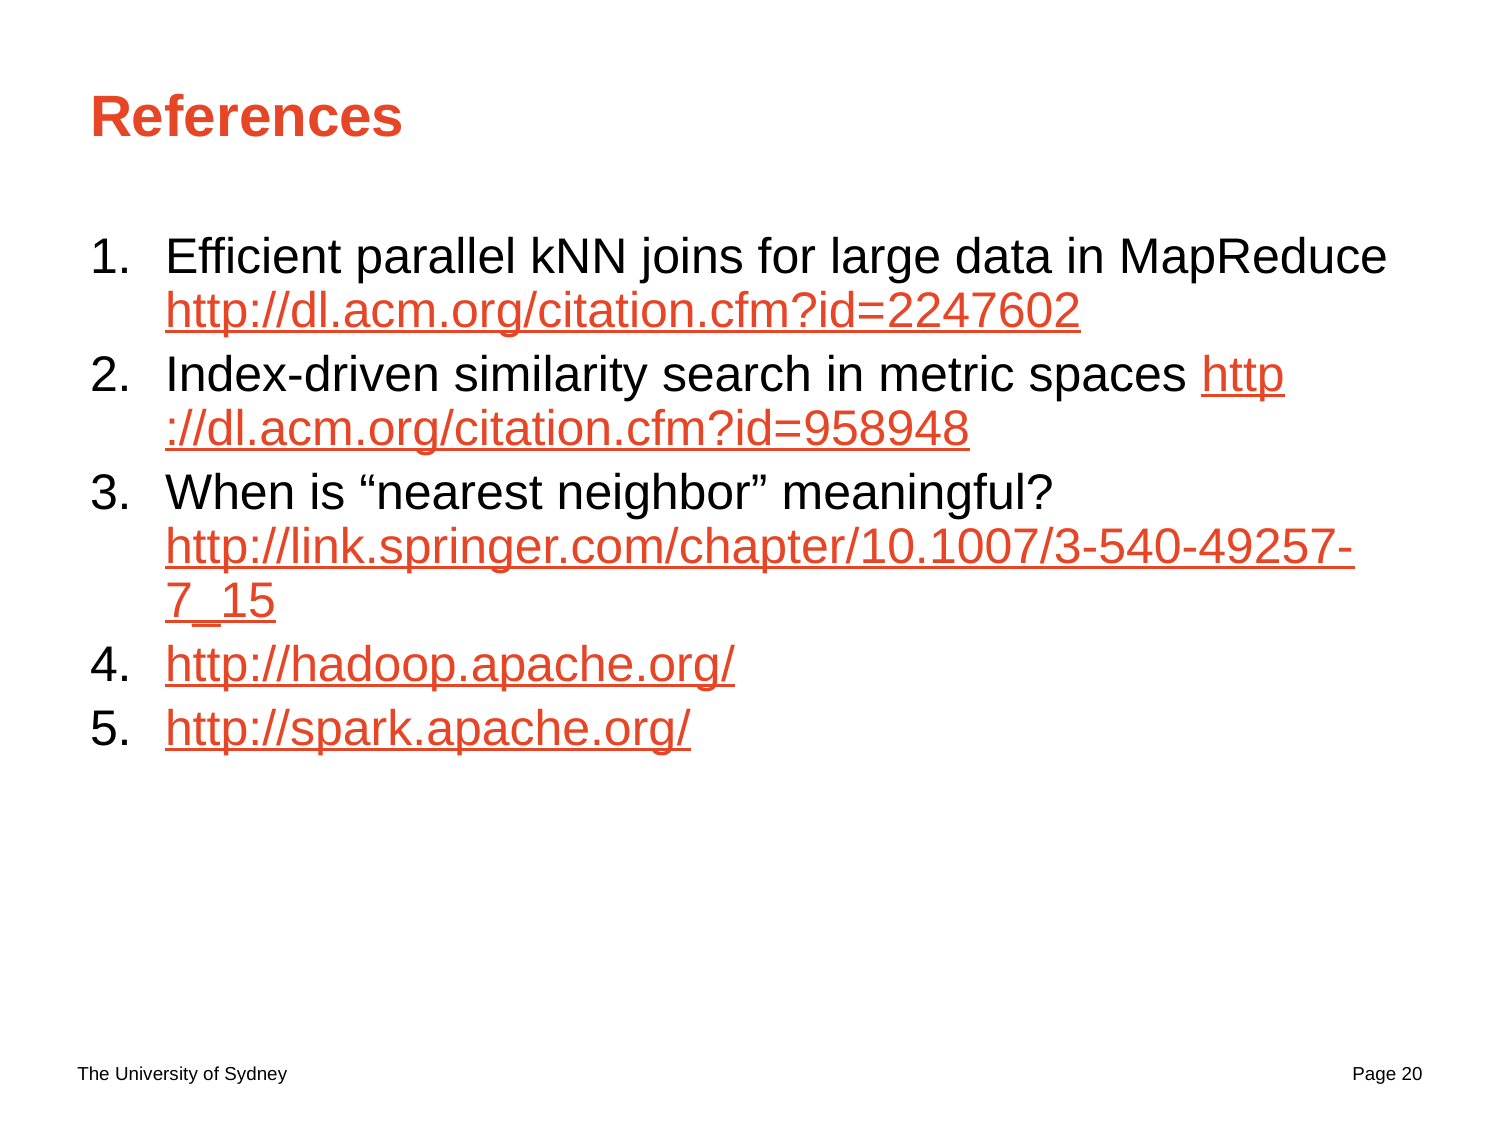

# References
Efficient parallel kNN joins for large data in MapReduce http://dl.acm.org/citation.cfm?id=2247602
Index-driven similarity search in metric spaces http://dl.acm.org/citation.cfm?id=958948
When is “nearest neighbor” meaningful? http://link.springer.com/chapter/10.1007/3-540-49257-7_15
http://hadoop.apache.org/
http://spark.apache.org/